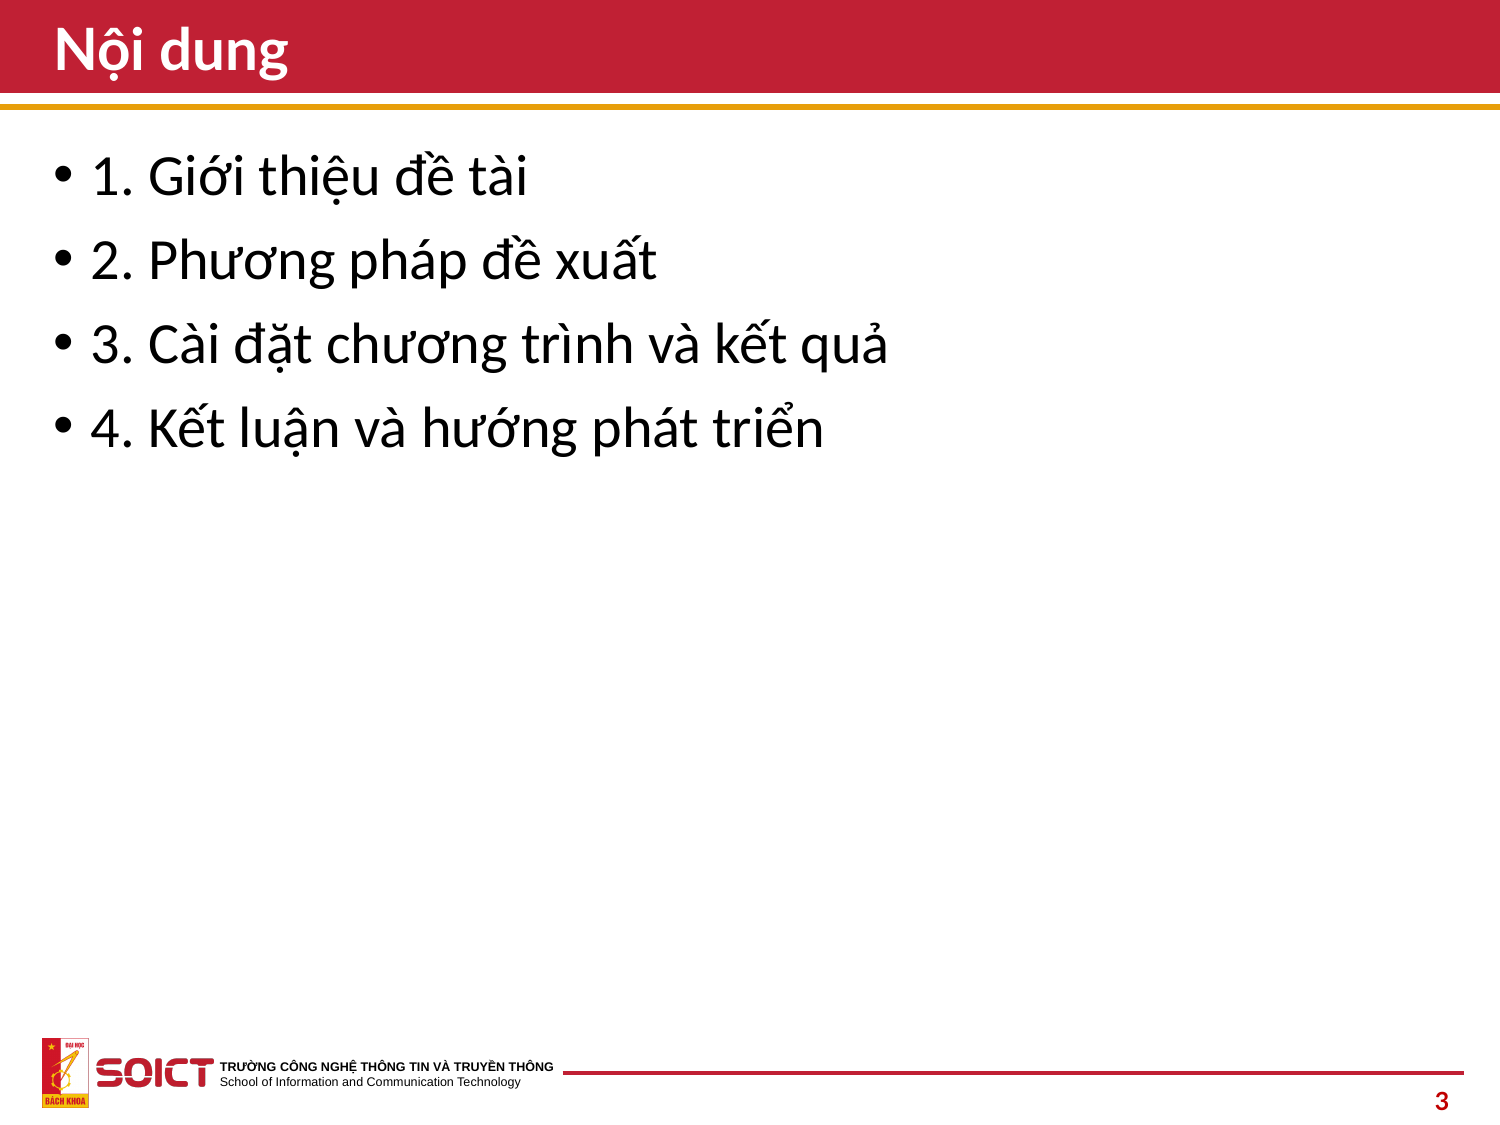

# Nội dung
1. Giới thiệu đề tài
2. Phương pháp đề xuất
3. Cài đặt chương trình và kết quả
4. Kết luận và hướng phát triển
3